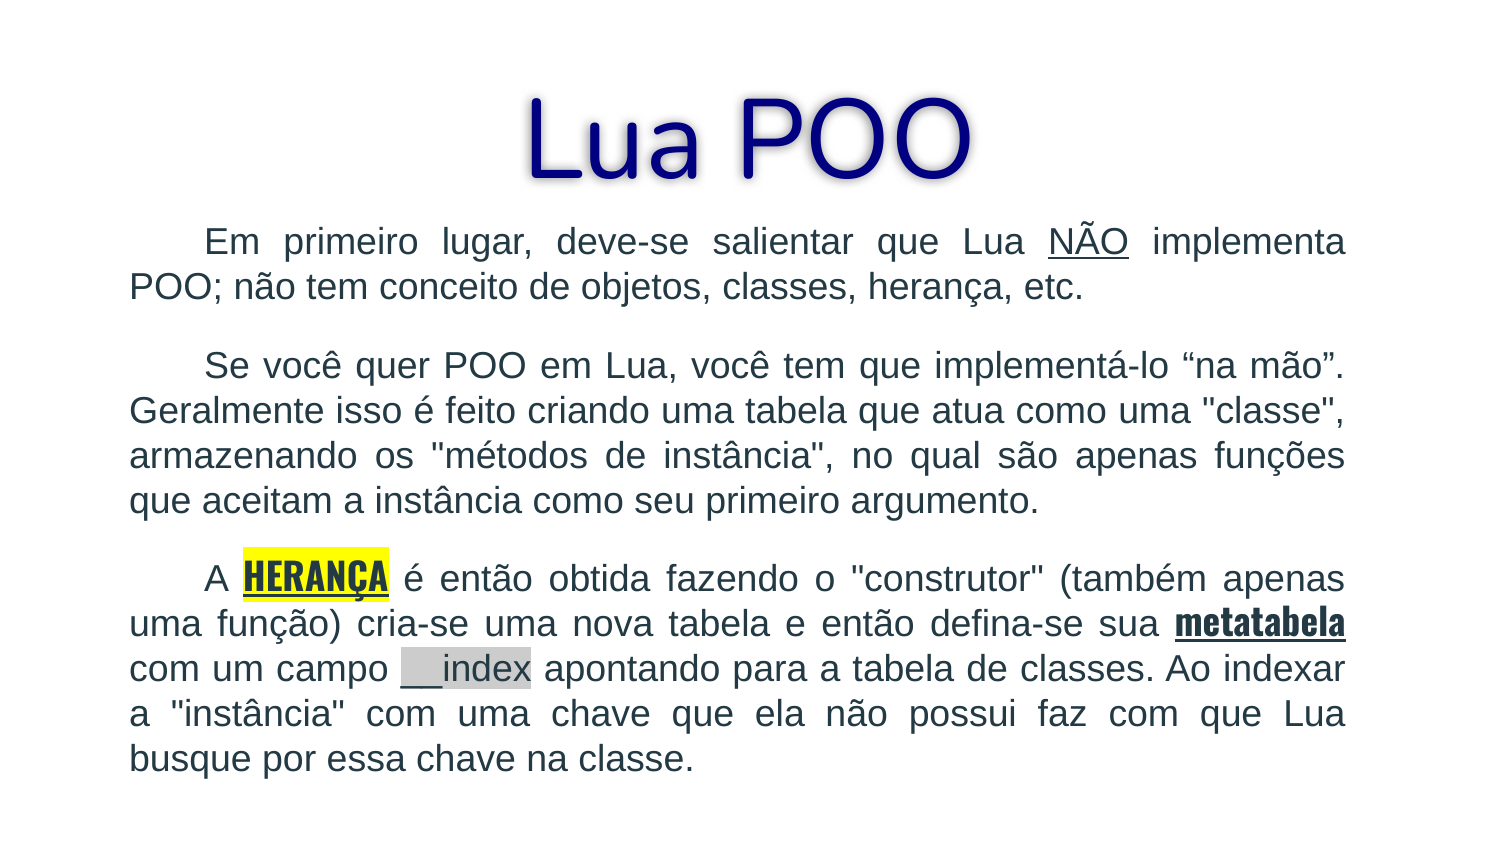

# Lua POO
Em primeiro lugar, deve-se salientar que Lua NÃO implementa POO; não tem conceito de objetos, classes, herança, etc.
Se você quer POO em Lua, você tem que implementá-lo “na mão”. Geralmente isso é feito criando uma tabela que atua como uma "classe", armazenando os "métodos de instância", no qual são apenas funções que aceitam a instância como seu primeiro argumento.
A HERANÇA é então obtida fazendo o "construtor" (também apenas uma função) cria-se uma nova tabela e então defina-se sua metatabela com um campo __index apontando para a tabela de classes. Ao indexar a "instância" com uma chave que ela não possui faz com que Lua busque por essa chave na classe.